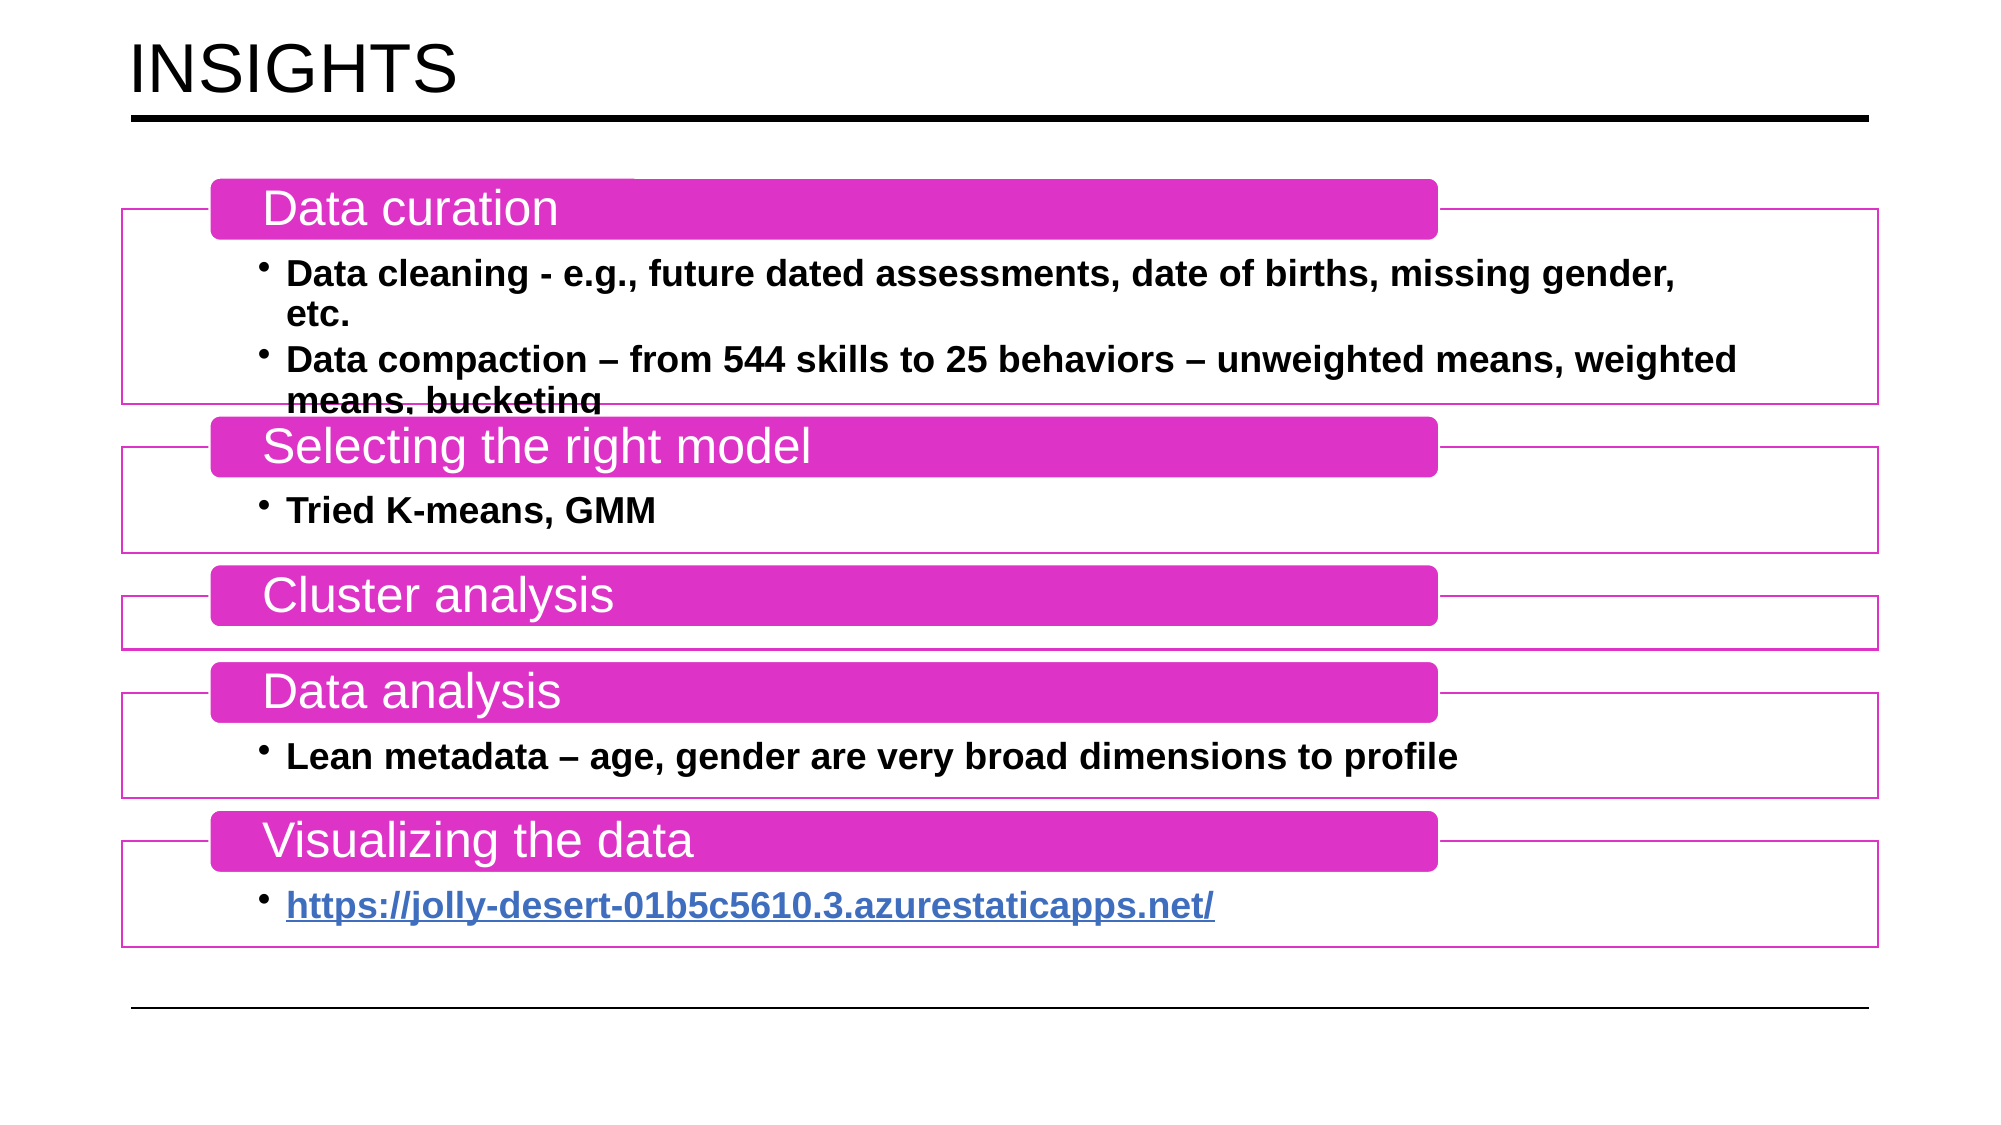

# Insights
Data cleaning - e.g., future dated assessments, date of births, missing gender, etc.
Data compaction – from 544 skills to 25 behaviors – unweighted means, weighted means, bucketing
Data curation
Tried K-means, GMM
Selecting the right model
Cluster analysis
Lean metadata – age, gender are very broad dimensions to profile
Data analysis
https://jolly-desert-01b5c5610.3.azurestaticapps.net/
Visualizing the data